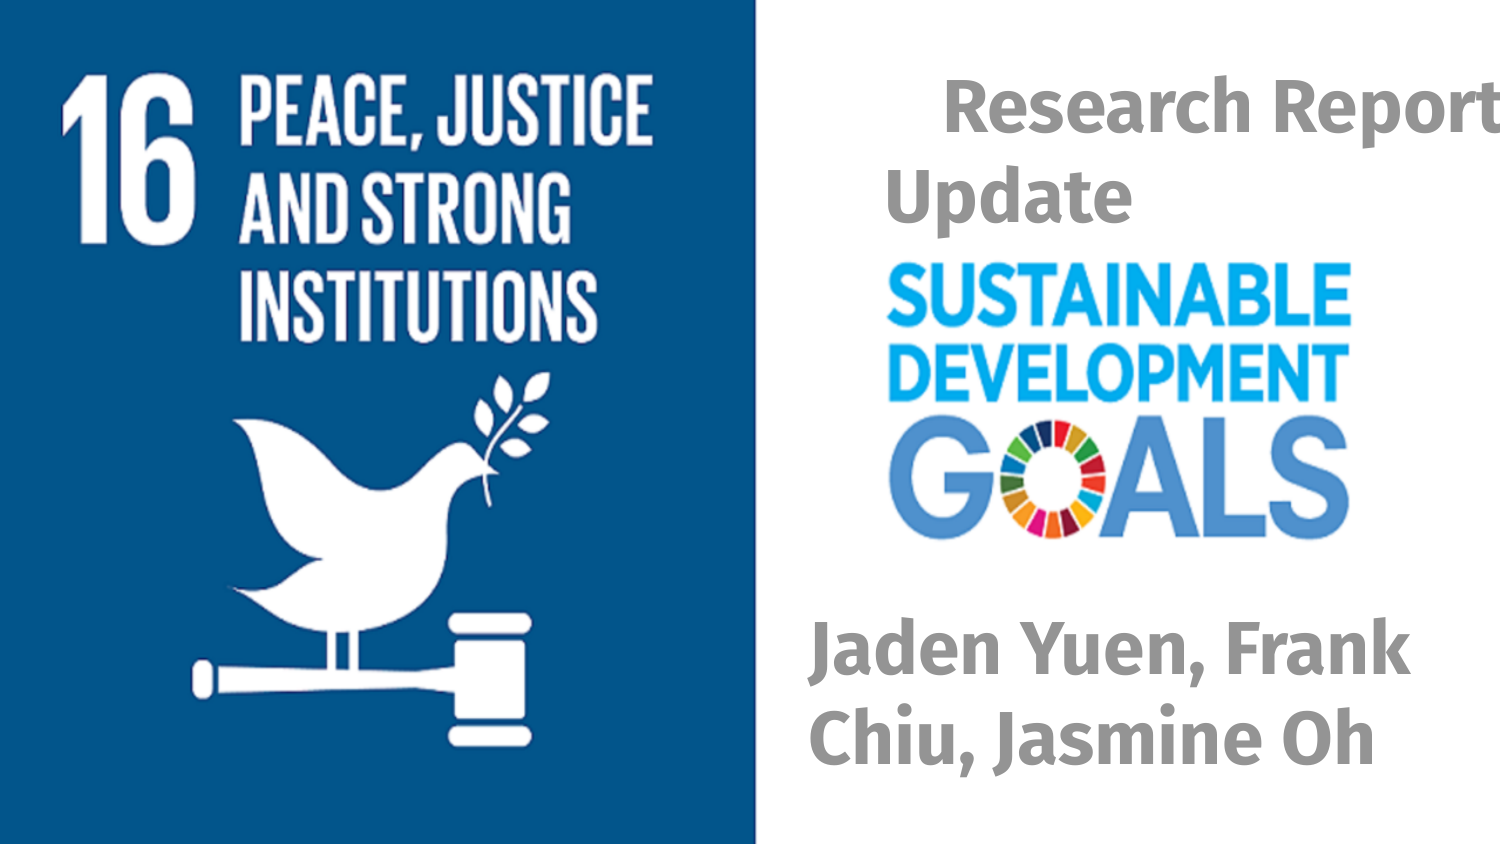

Research Report  Update
Jaden Yuen, Frank Chiu, Jasmine Oh